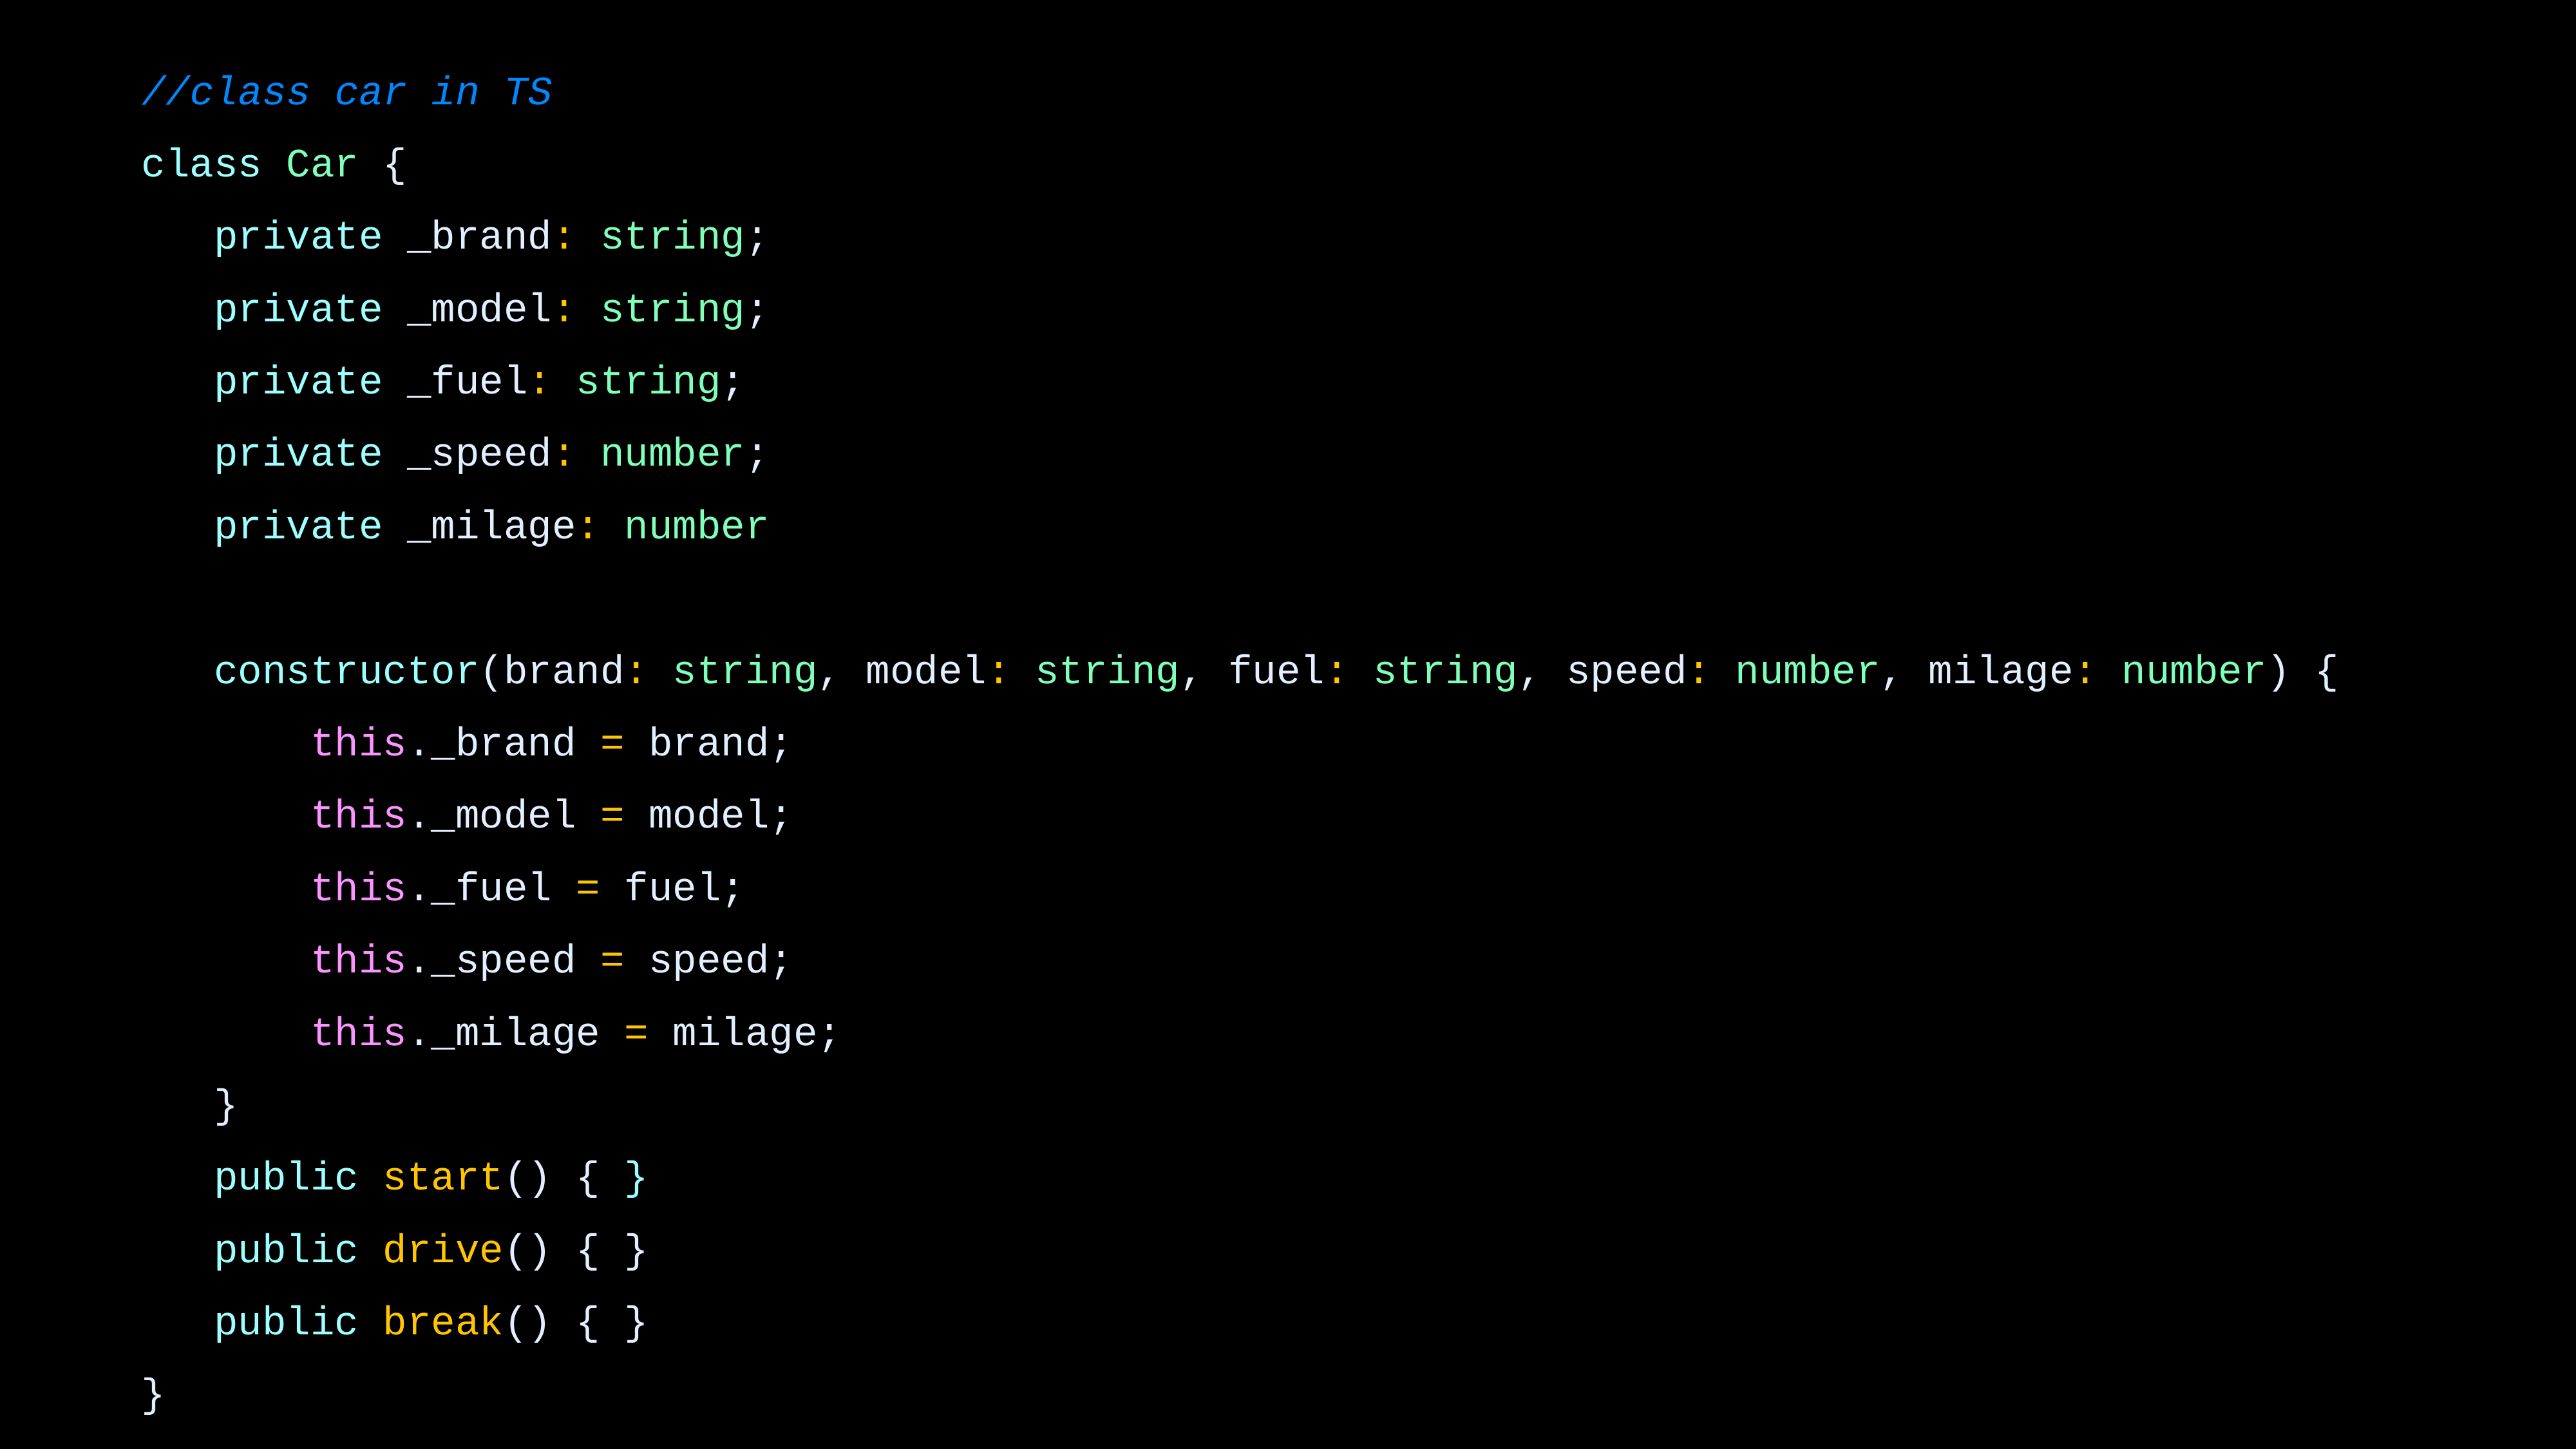

//class car in TS
class Car {
   private _brand: string;
   private _model: string;
   private _fuel: string;
   private _speed: number;
   private _milage: number

   constructor(brand: string, model: string, fuel: string, speed: number, milage: number) {
       this._brand = brand;
       this._model = model;
       this._fuel = fuel;
       this._speed = speed;
       this._milage = milage;
   }
   public start() { }
   public drive() { }
 public break() { }
}